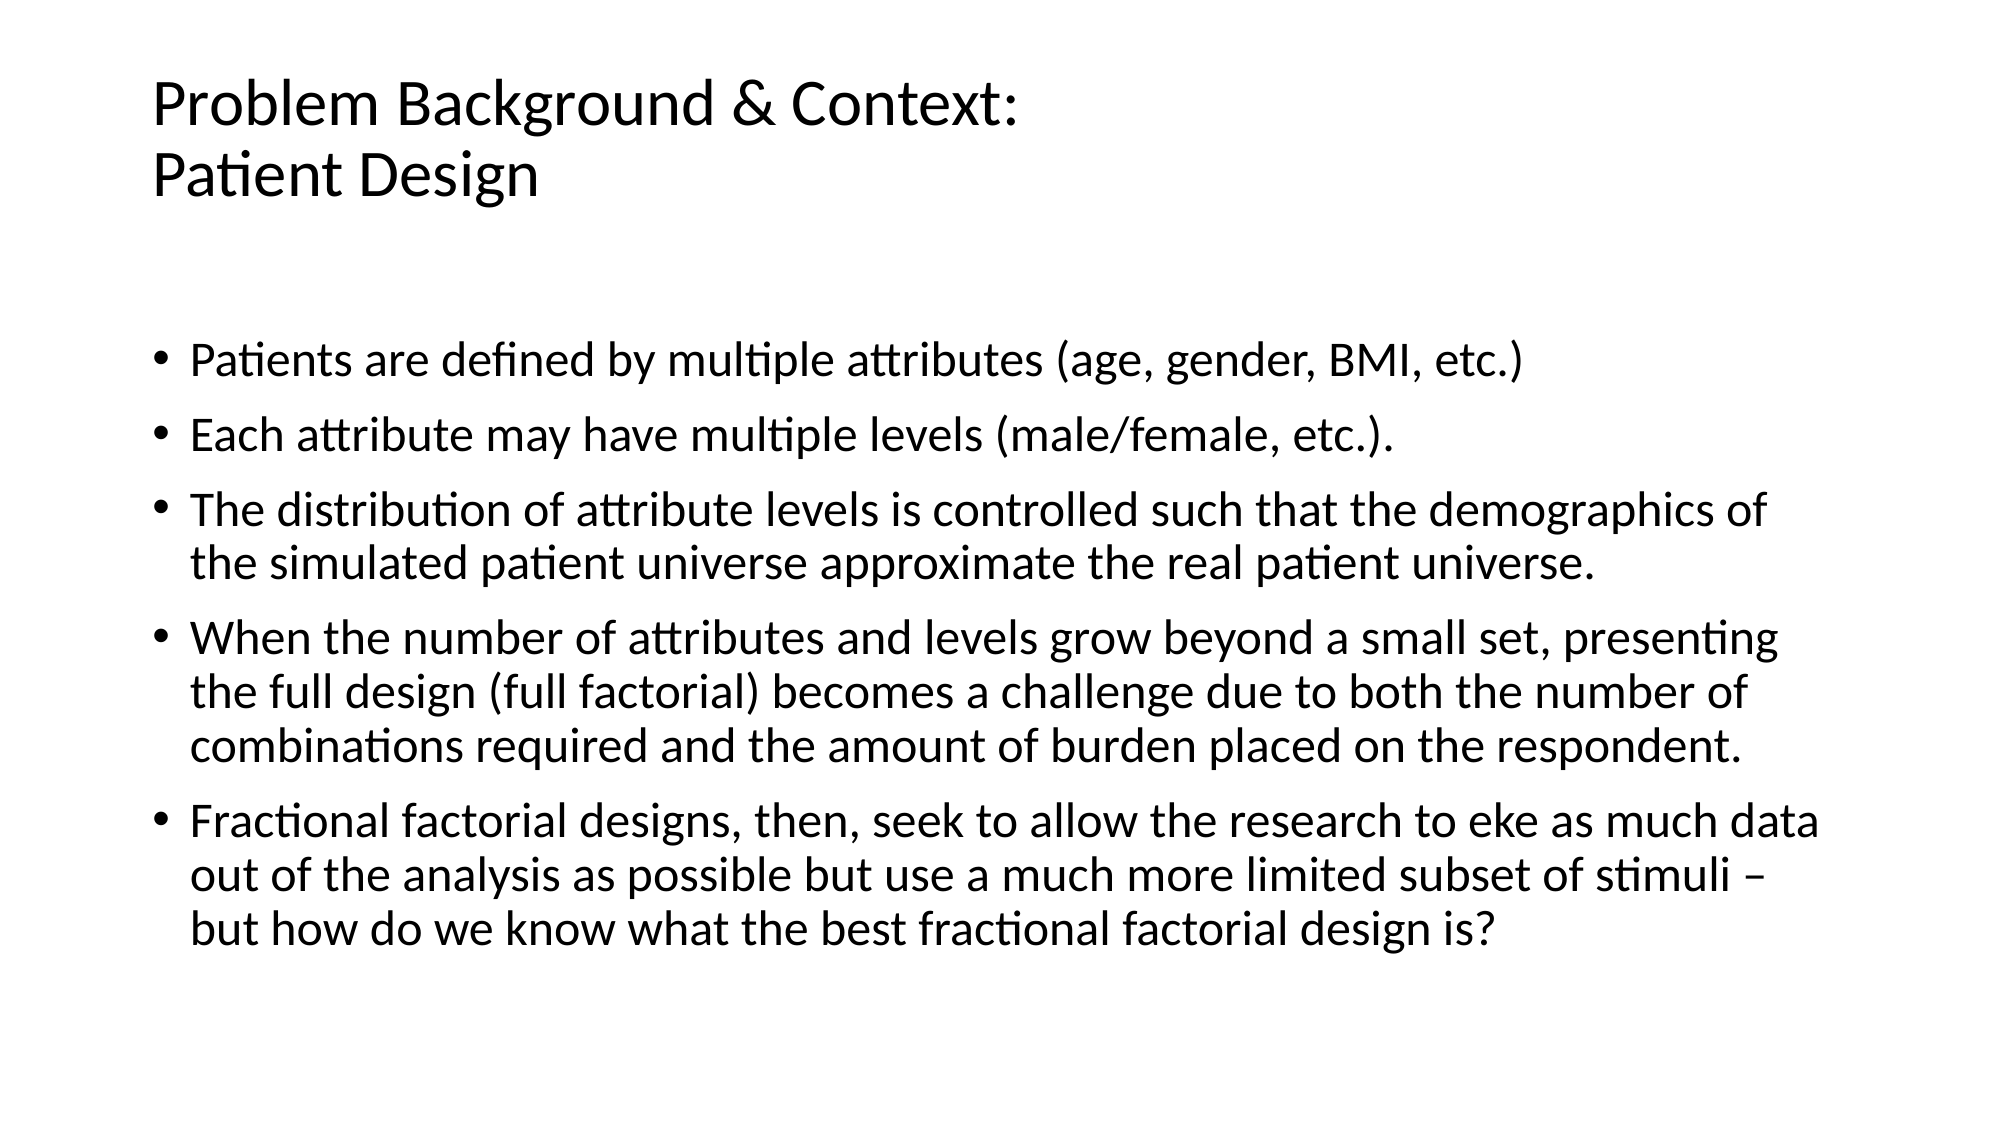

# Problem Background & Context: Patient Design
Patients are defined by multiple attributes (age, gender, BMI, etc.)
Each attribute may have multiple levels (male/female, etc.).
The distribution of attribute levels is controlled such that the demographics of the simulated patient universe approximate the real patient universe.
When the number of attributes and levels grow beyond a small set, presenting the full design (full factorial) becomes a challenge due to both the number of combinations required and the amount of burden placed on the respondent.
Fractional factorial designs, then, seek to allow the research to eke as much data out of the analysis as possible but use a much more limited subset of stimuli – but how do we know what the best fractional factorial design is?